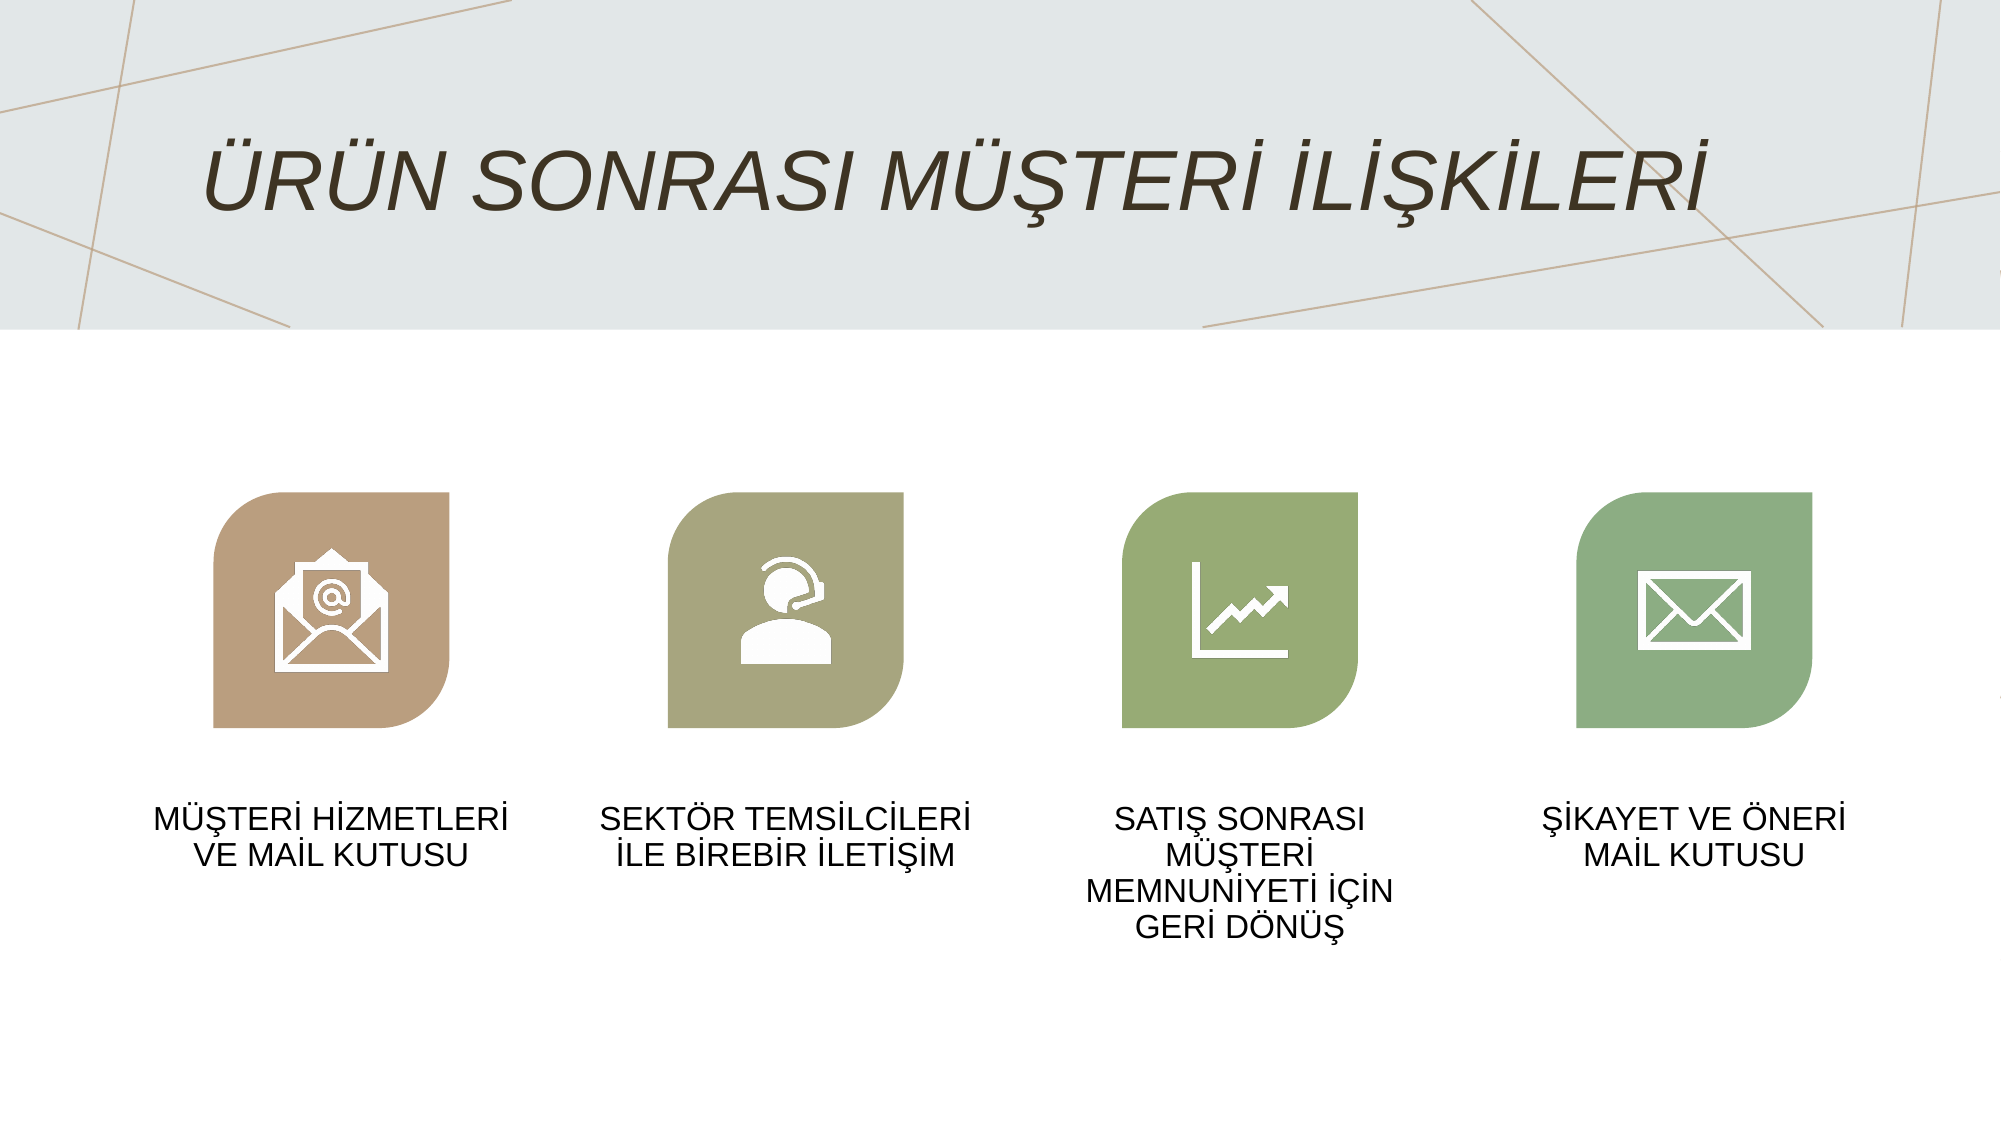

# Ürün sonrası müşteri ilişkileri
Müşteri Hizmetleri ve Mail kutusu
Sektör Temsilcileri İle Birebir İletişim
Satış Sonrası Müşteri Memnuniyeti için Geri Dönüş
Şikayet ve Öneri Mail Kutusu